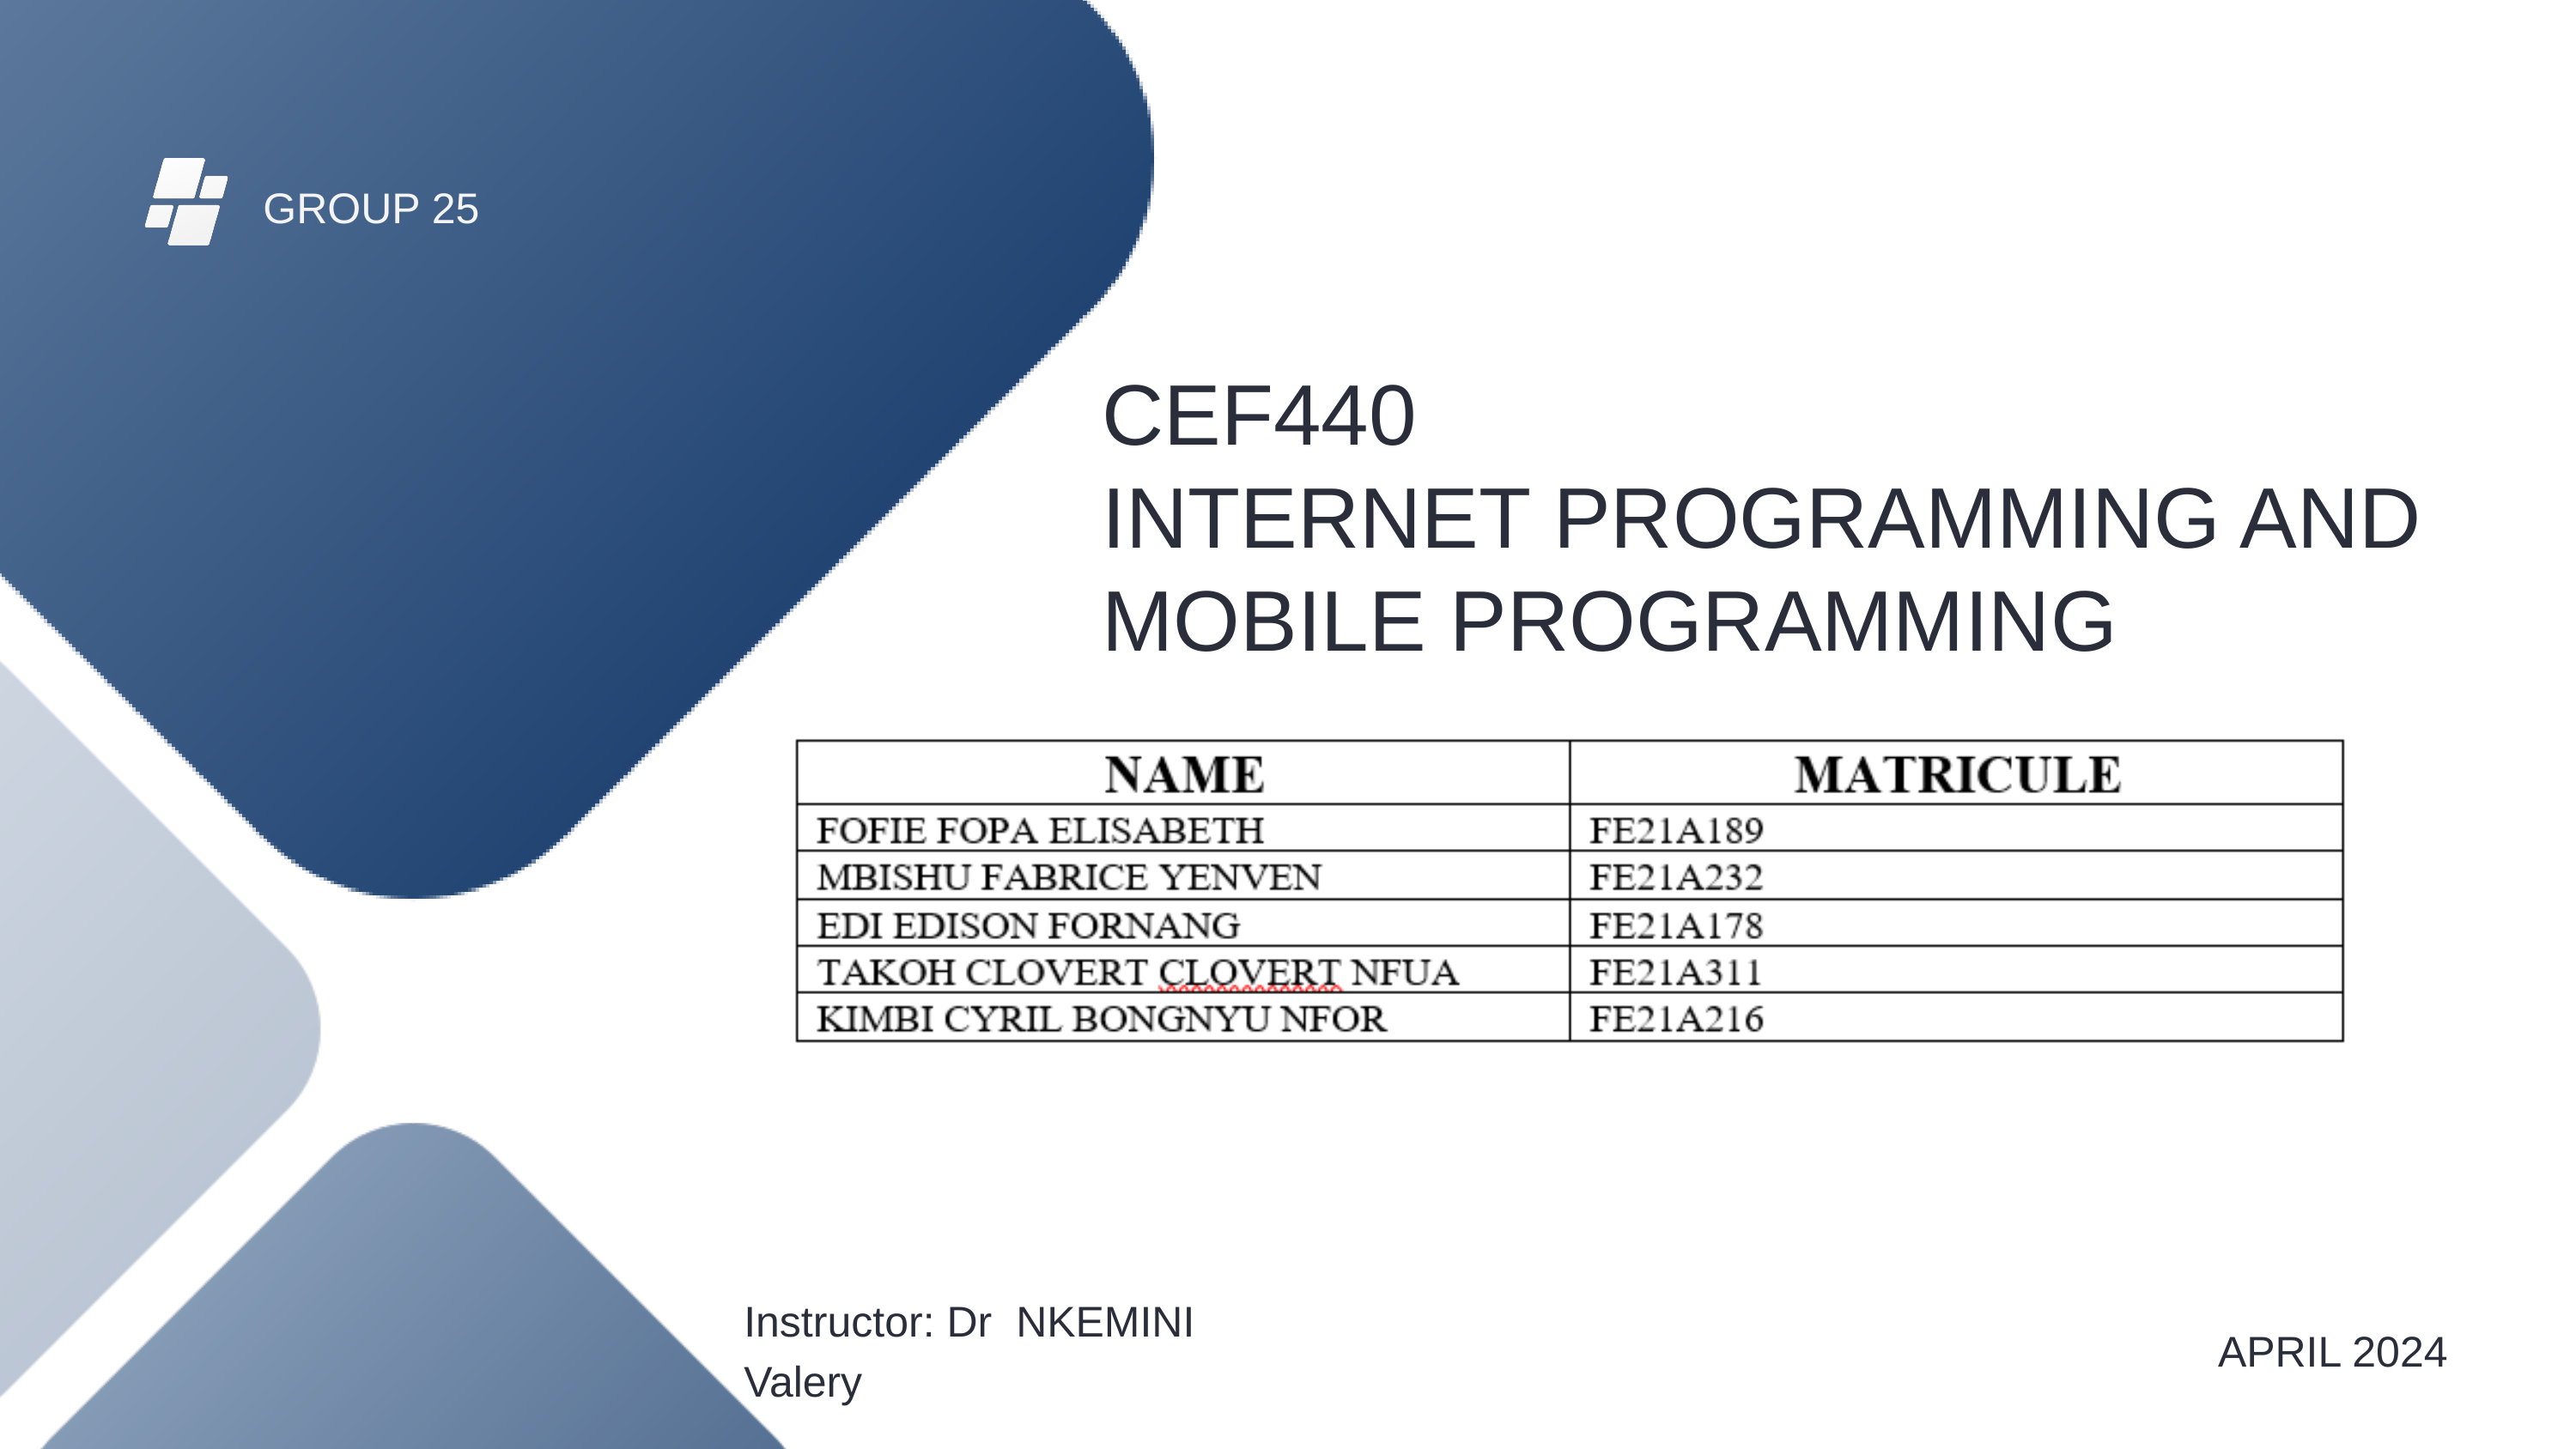

GROUP 25
CEF440
INTERNET PROGRAMMING AND MOBILE PROGRAMMING

Instructor: Dr  NKEMINI Valery
APRIL 2024